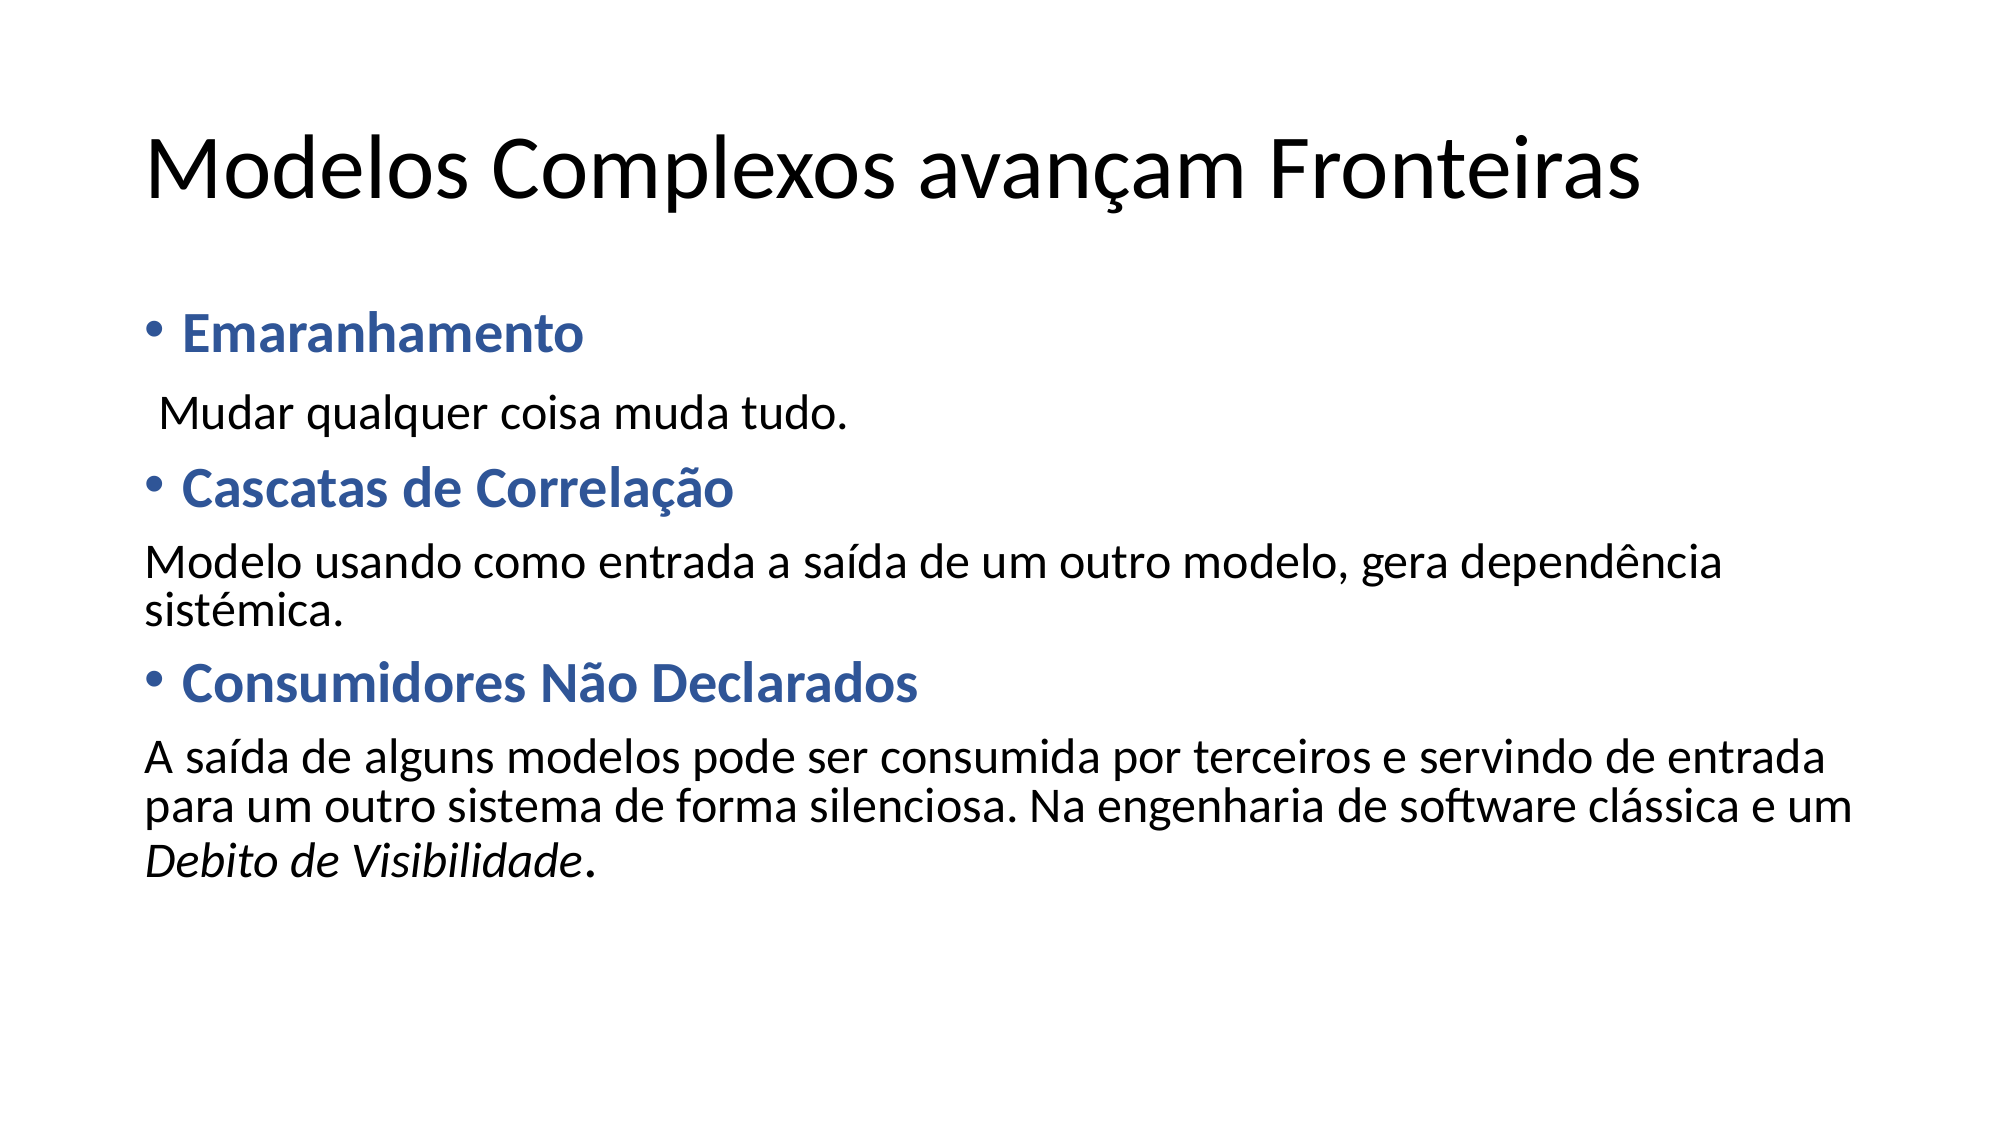

# Modelos Complexos avançam Fronteiras
Emaranhamento
 Mudar qualquer coisa muda tudo.
Cascatas de Correlação
Modelo usando como entrada a saída de um outro modelo, gera dependência sistémica.
Consumidores Não Declarados
A saída de alguns modelos pode ser consumida por terceiros e servindo de entrada para um outro sistema de forma silenciosa. Na engenharia de software clássica e um Debito de Visibilidade.
8